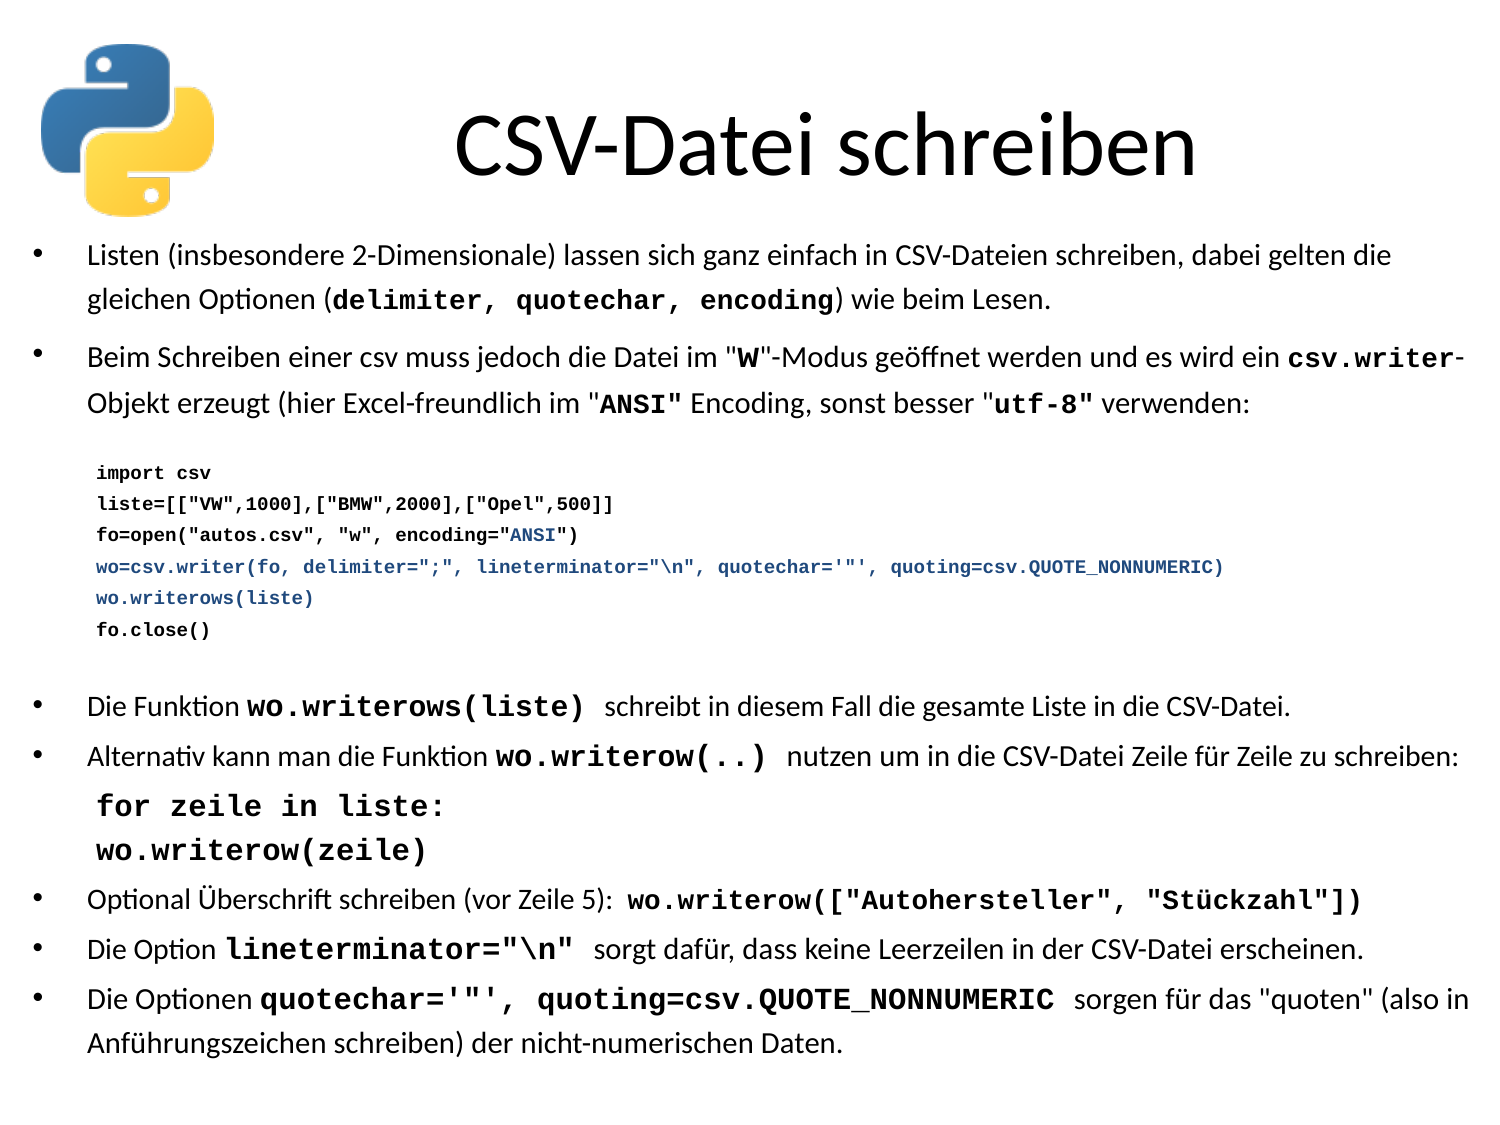

# CSV-Datei schreiben
Listen (insbesondere 2-Dimensionale) lassen sich ganz einfach in CSV-Dateien schreiben, dabei gelten die gleichen Optionen (delimiter, quotechar, encoding) wie beim Lesen.
Beim Schreiben einer csv muss jedoch die Datei im "w"-Modus geöffnet werden und es wird ein csv.writer-Objekt erzeugt (hier Excel-freundlich im "ANSI" Encoding, sonst besser "utf-8" verwenden:
import csv
liste=[["VW",1000],["BMW",2000],["Opel",500]]
fo=open("autos.csv", "w", encoding="ANSI")
wo=csv.writer(fo, delimiter=";", lineterminator="\n", quotechar='"', quoting=csv.QUOTE_NONNUMERIC)
wo.writerows(liste)
fo.close()
Die Funktion wo.writerows(liste) schreibt in diesem Fall die gesamte Liste in die CSV-Datei.
Alternativ kann man die Funktion wo.writerow(..) nutzen um in die CSV-Datei Zeile für Zeile zu schreiben:
for zeile in liste:
	wo.writerow(zeile)
Optional Überschrift schreiben (vor Zeile 5):  wo.writerow(["Autohersteller", "Stückzahl"])
Die Option lineterminator="\n" sorgt dafür, dass keine Leerzeilen in der CSV-Datei erscheinen.
Die Optionen quotechar='"', quoting=csv.QUOTE_NONNUMERIC sorgen für das "quoten" (also in Anführungszeichen schreiben) der nicht-numerischen Daten.